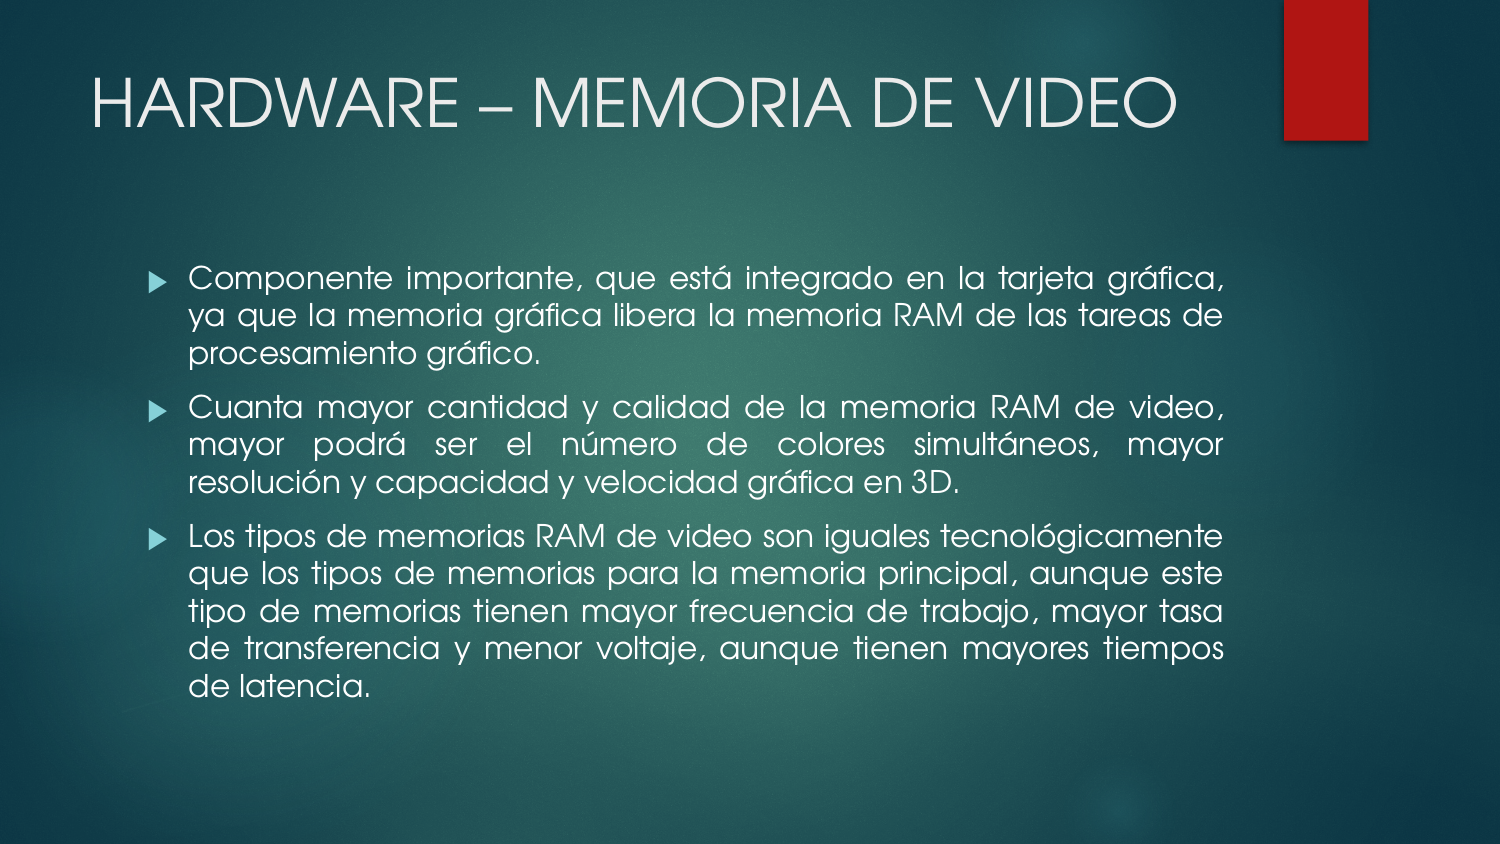

# HARDWARE – MEMORIA DE VIDEO
Componente importante, que está integrado en la tarjeta gráfica, ya que la memoria gráfica libera la memoria RAM de las tareas de procesamiento gráfico.
Cuanta mayor cantidad y calidad de la memoria RAM de video, mayor podrá ser el número de colores simultáneos, mayor resolución y capacidad y velocidad gráfica en 3D.
Los tipos de memorias RAM de video son iguales tecnológicamente que los tipos de memorias para la memoria principal, aunque este tipo de memorias tienen mayor frecuencia de trabajo, mayor tasa de transferencia y menor voltaje, aunque tienen mayores tiempos de latencia.